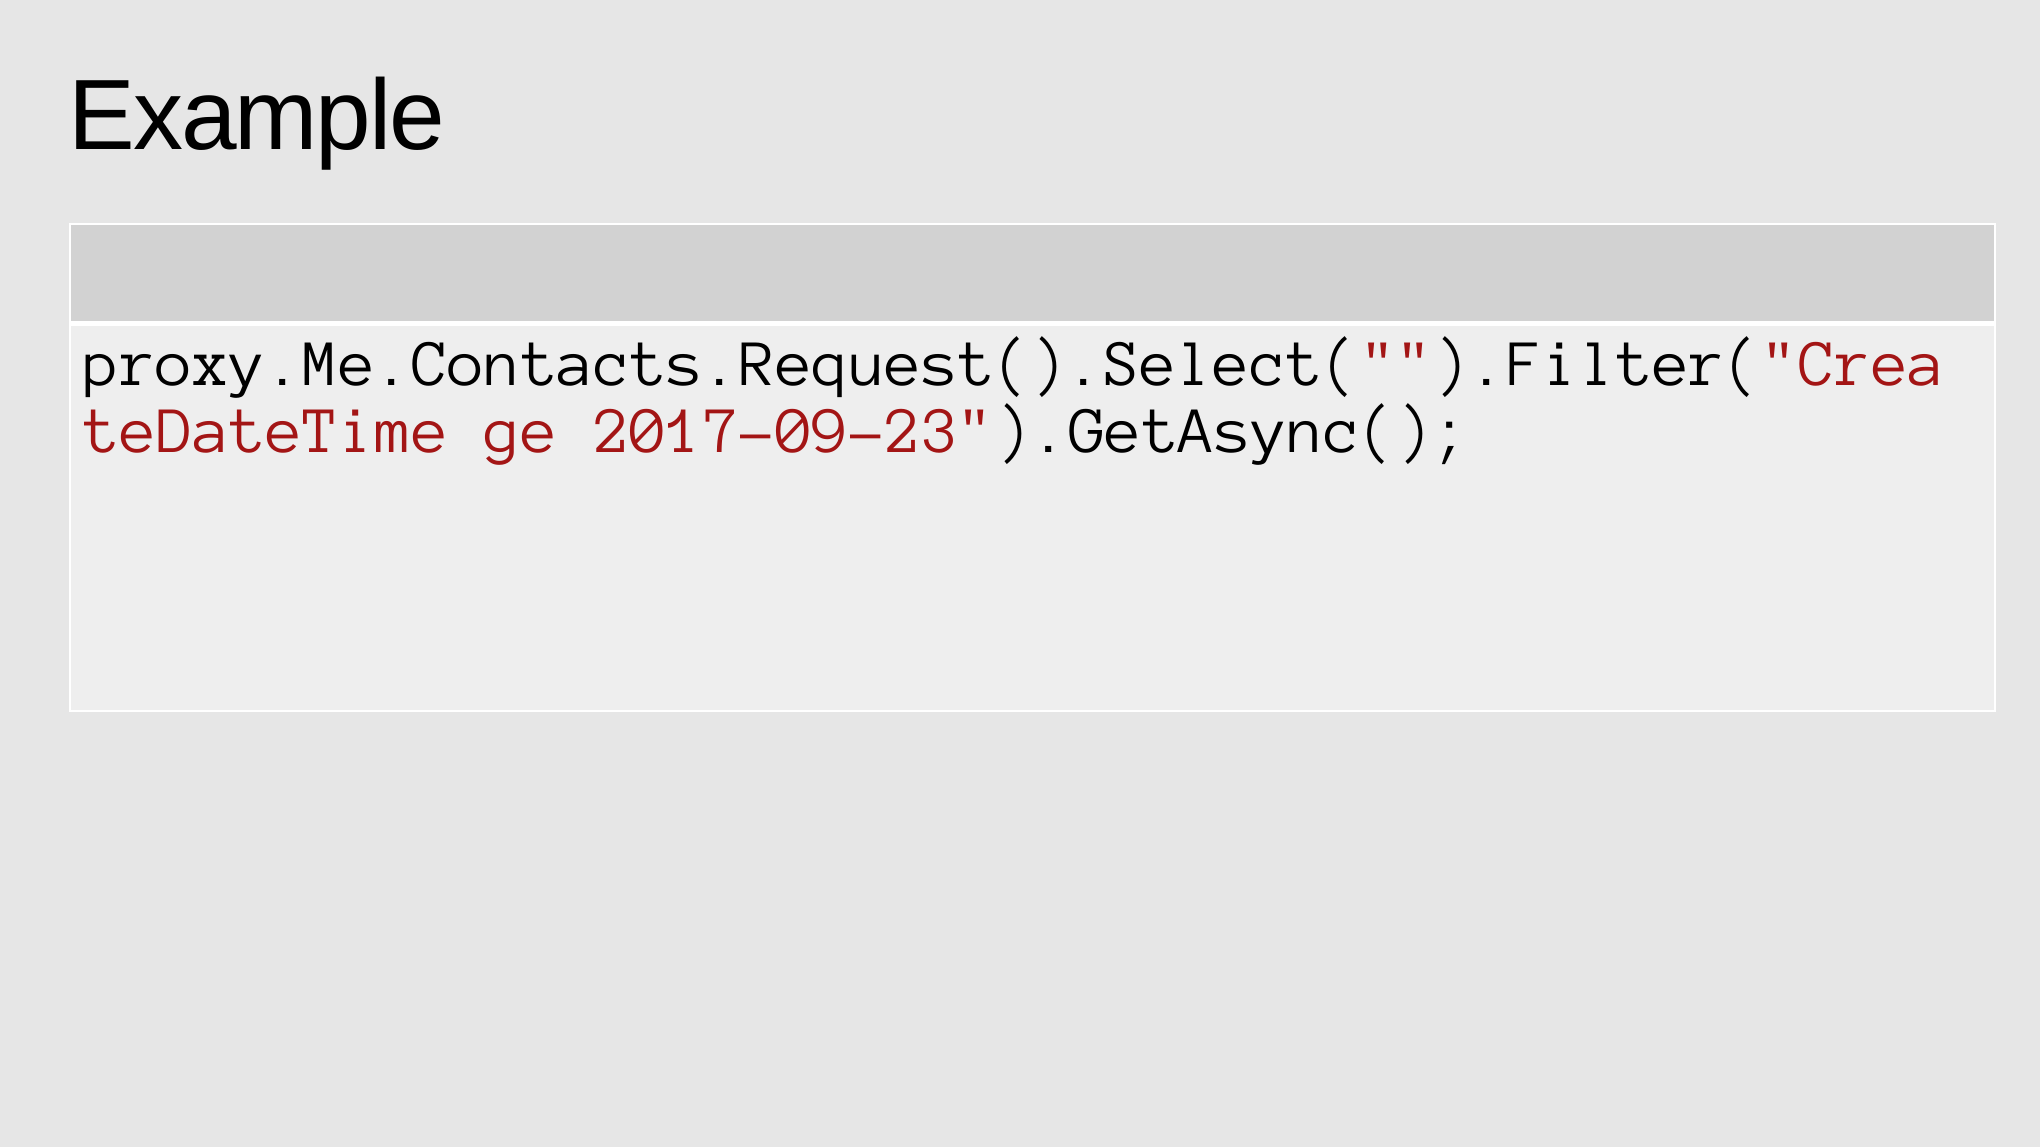

# Example

|  |
| --- |
| proxy.Me.Contacts.Request().Select("").Filter("CreateDateTime ge 2017-09-23").GetAsync(); |